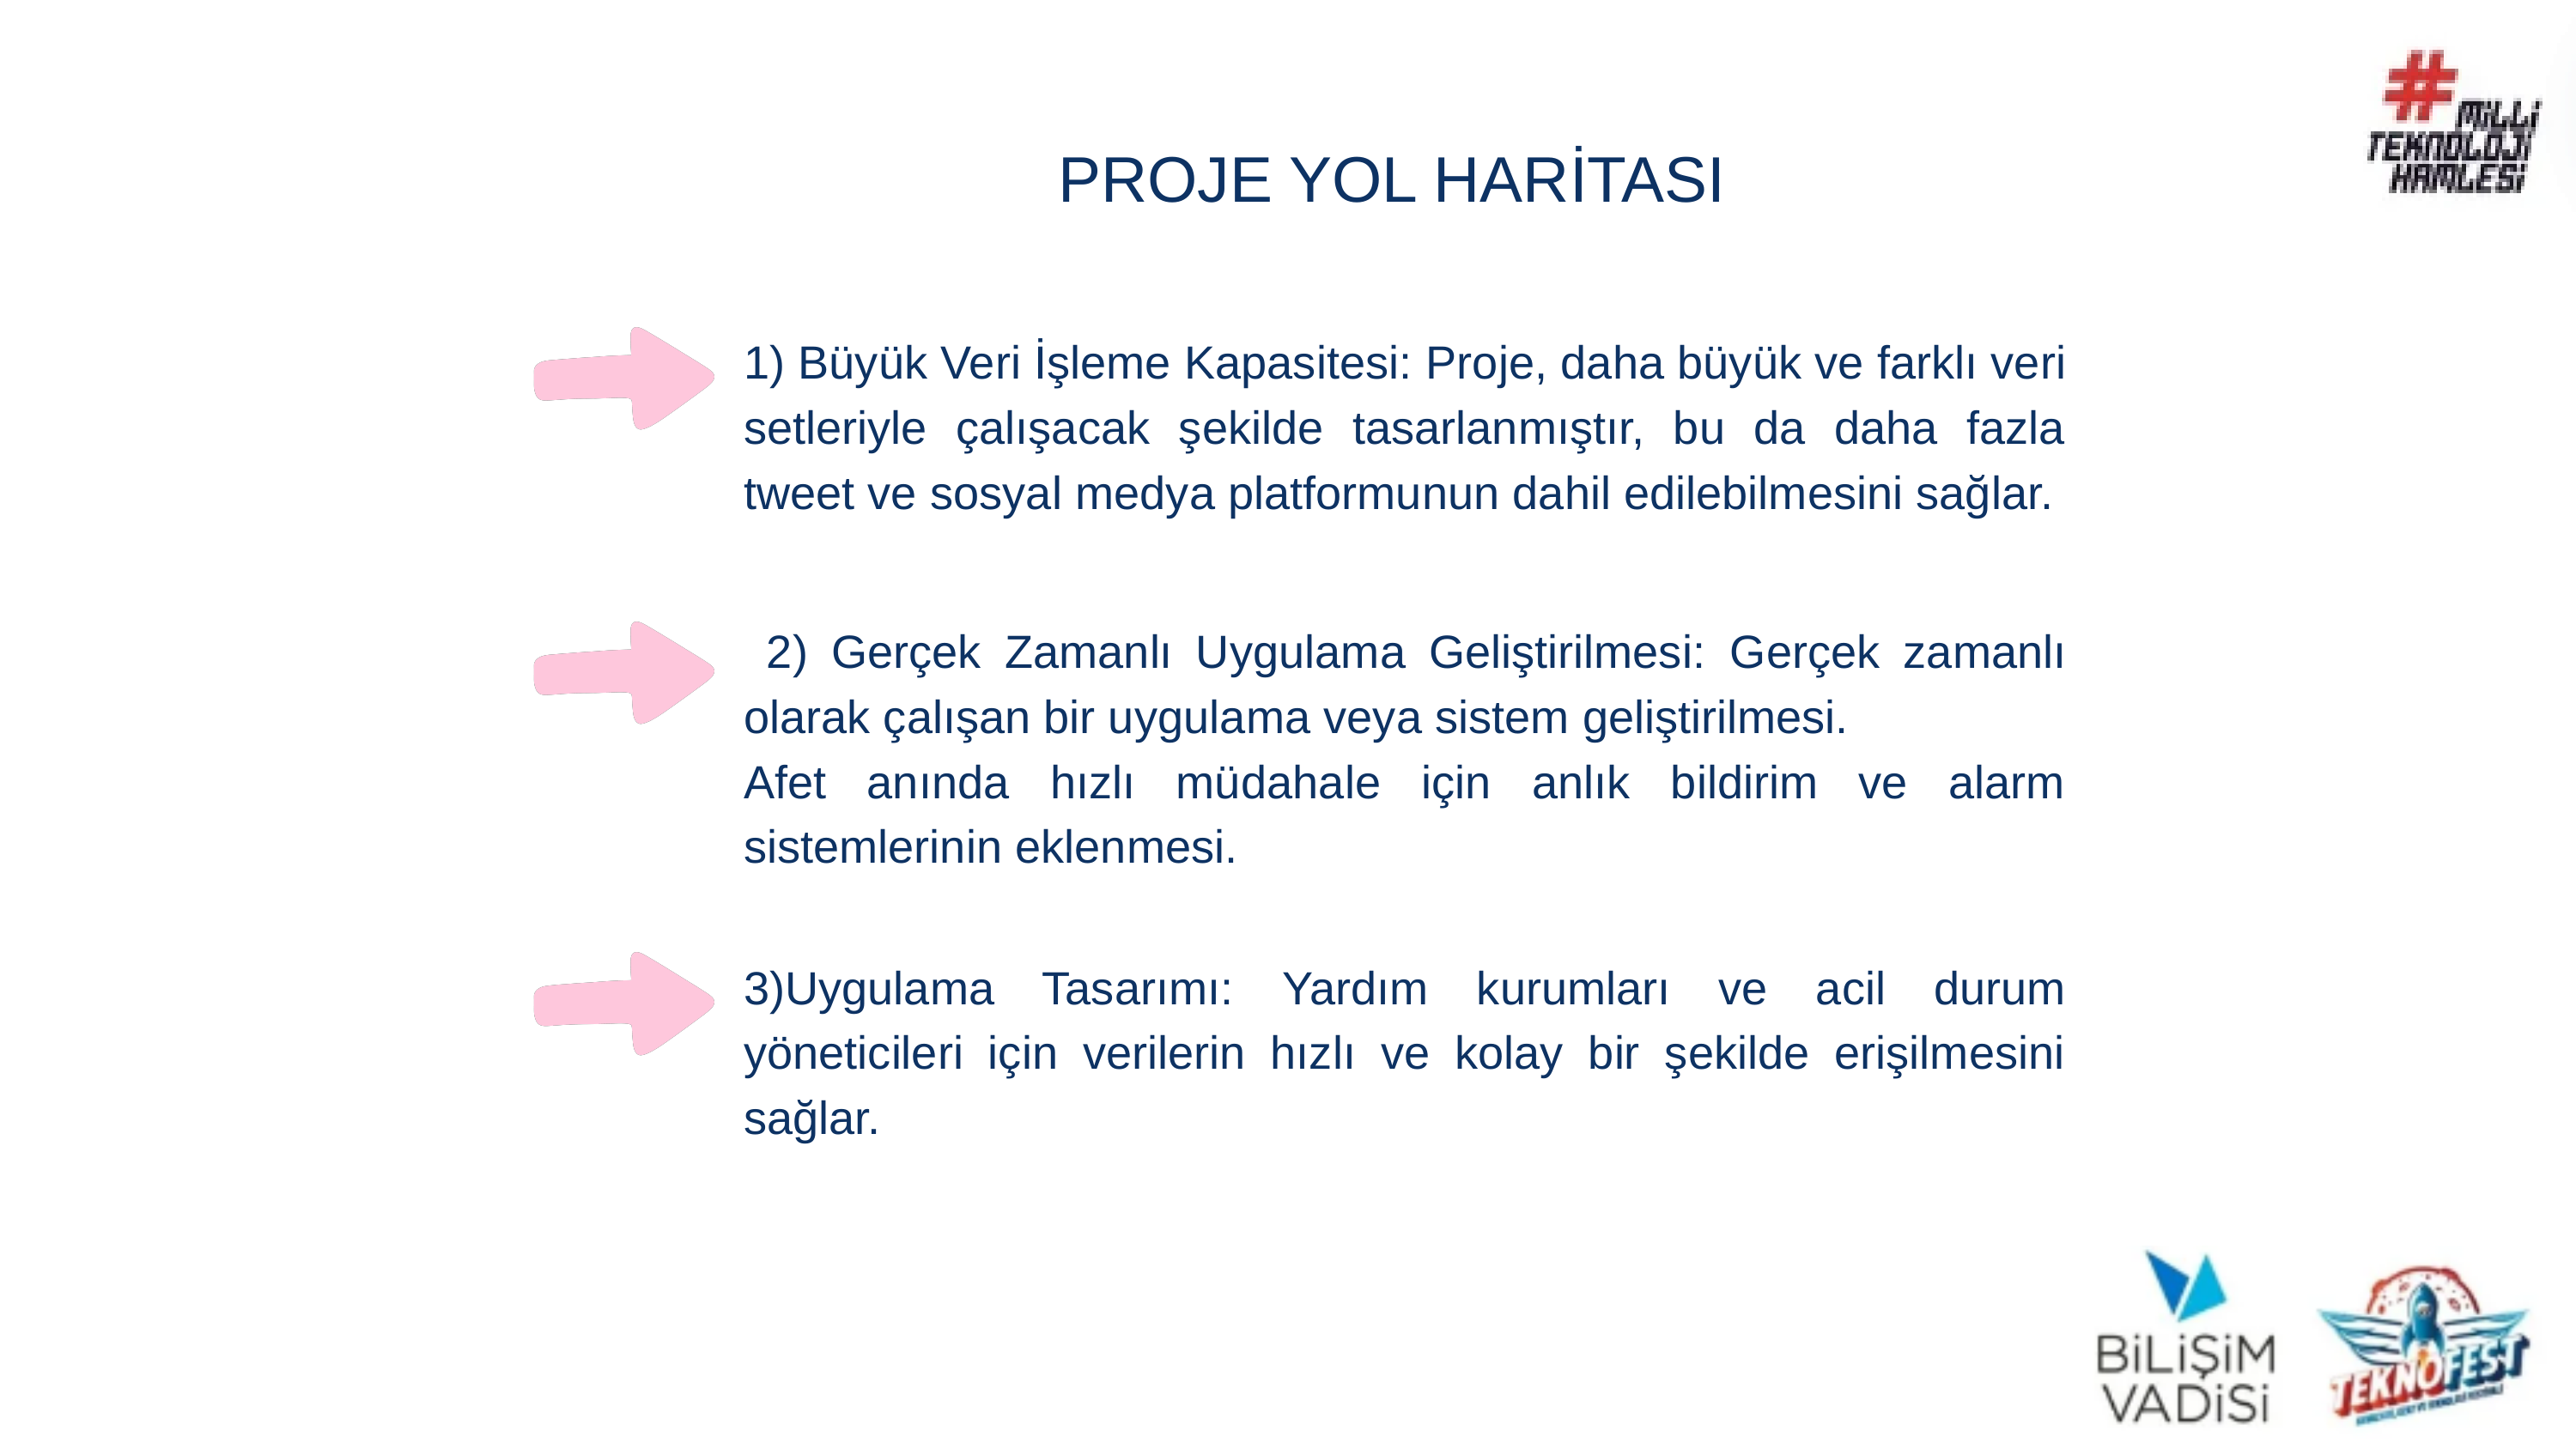

PROJE YOL HARİTASI
1) Büyük Veri İşleme Kapasitesi: Proje, daha büyük ve farklı veri setleriyle çalışacak şekilde tasarlanmıştır, bu da daha fazla tweet ve sosyal medya platformunun dahil edilebilmesini sağlar.

 2) Gerçek Zamanlı Uygulama Geliştirilmesi: Gerçek zamanlı olarak çalışan bir uygulama veya sistem geliştirilmesi.
Afet anında hızlı müdahale için anlık bildirim ve alarm sistemlerinin eklenmesi.

3)Uygulama Tasarımı: Yardım kurumları ve acil durum yöneticileri için verilerin hızlı ve kolay bir şekilde erişilmesini sağlar.